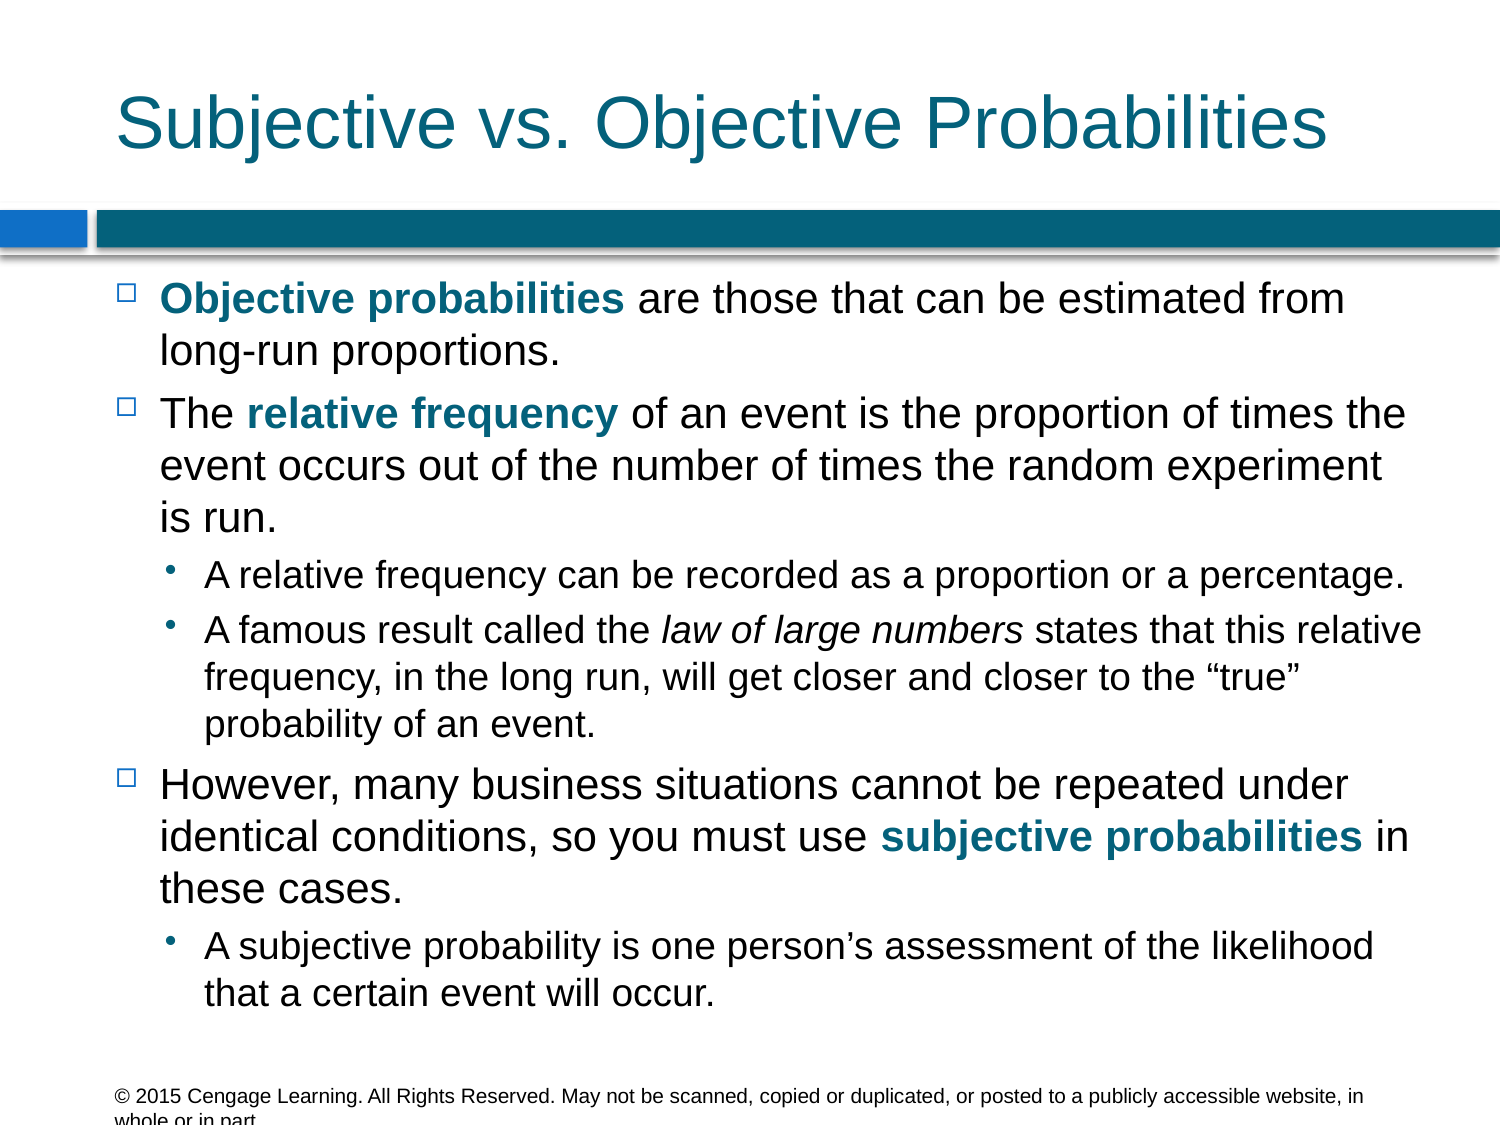

# Subjective vs. Objective Probabilities
Objective probabilities are those that can be estimated from long-run proportions.
The relative frequency of an event is the proportion of times the event occurs out of the number of times the random experiment is run.
A relative frequency can be recorded as a proportion or a percentage.
A famous result called the law of large numbers states that this relative frequency, in the long run, will get closer and closer to the “true” probability of an event.
However, many business situations cannot be repeated under identical conditions, so you must use subjective probabilities in these cases.
A subjective probability is one person’s assessment of the likelihood that a certain event will occur.